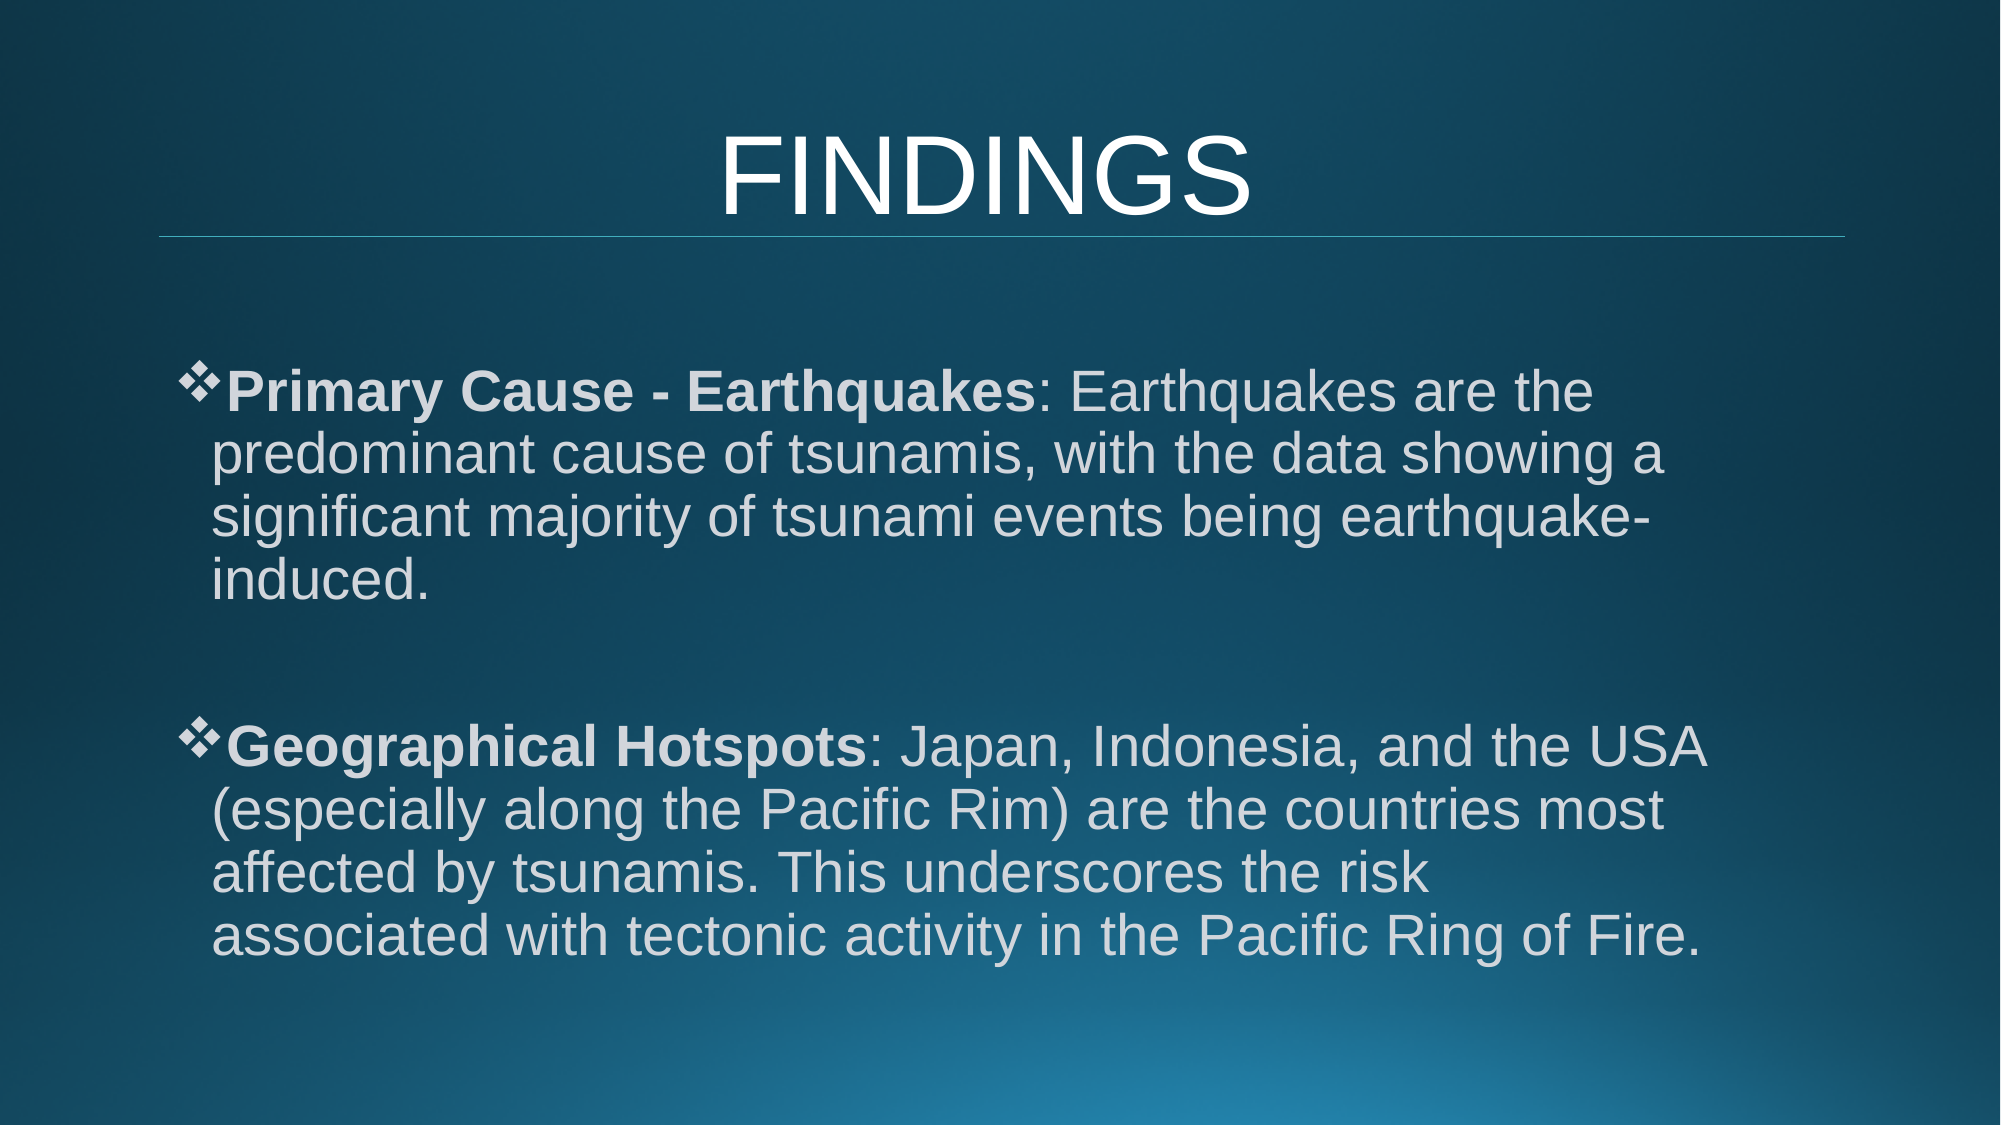

# FINDINGS

Primary Cause - Earthquakes: Earthquakes are the predominant cause of tsunamis, with the data showing a significant majority of tsunami events being earthquake-induced.

Geographical Hotspots: Japan, Indonesia, and the USA (especially along the Pacific Rim) are the countries most affected by tsunamis. This underscores the risk associated with tectonic activity in the Pacific Ring of Fire.